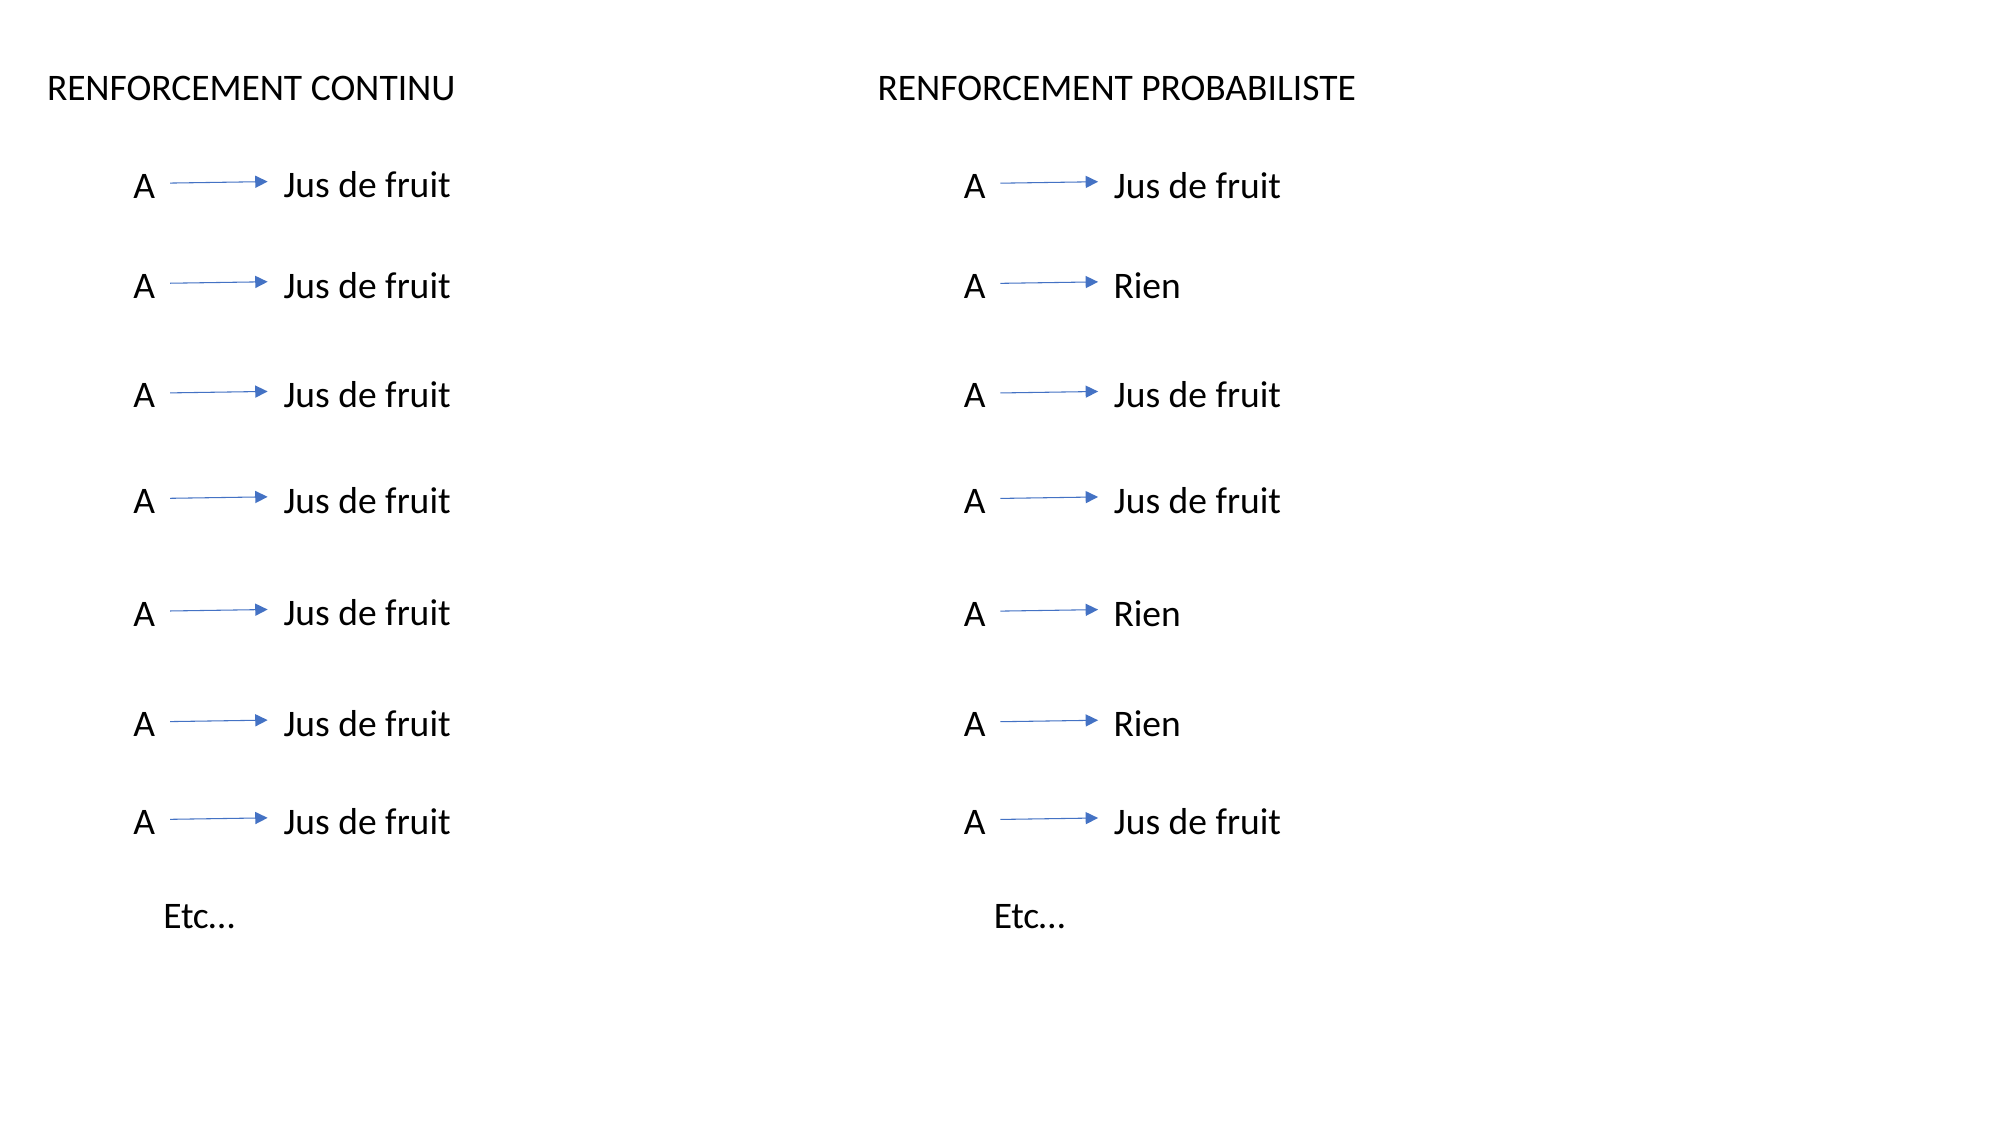

RENFORCEMENT CONTINU
RENFORCEMENT PROBABILISTE
Jus de fruit
A
Jus de fruit
A
Jus de fruit
A
Rien
A
Jus de fruit
A
Jus de fruit
A
Jus de fruit
A
Jus de fruit
A
Jus de fruit
A
Rien
A
Jus de fruit
A
Rien
A
Jus de fruit
A
Jus de fruit
A
Etc…
Etc…